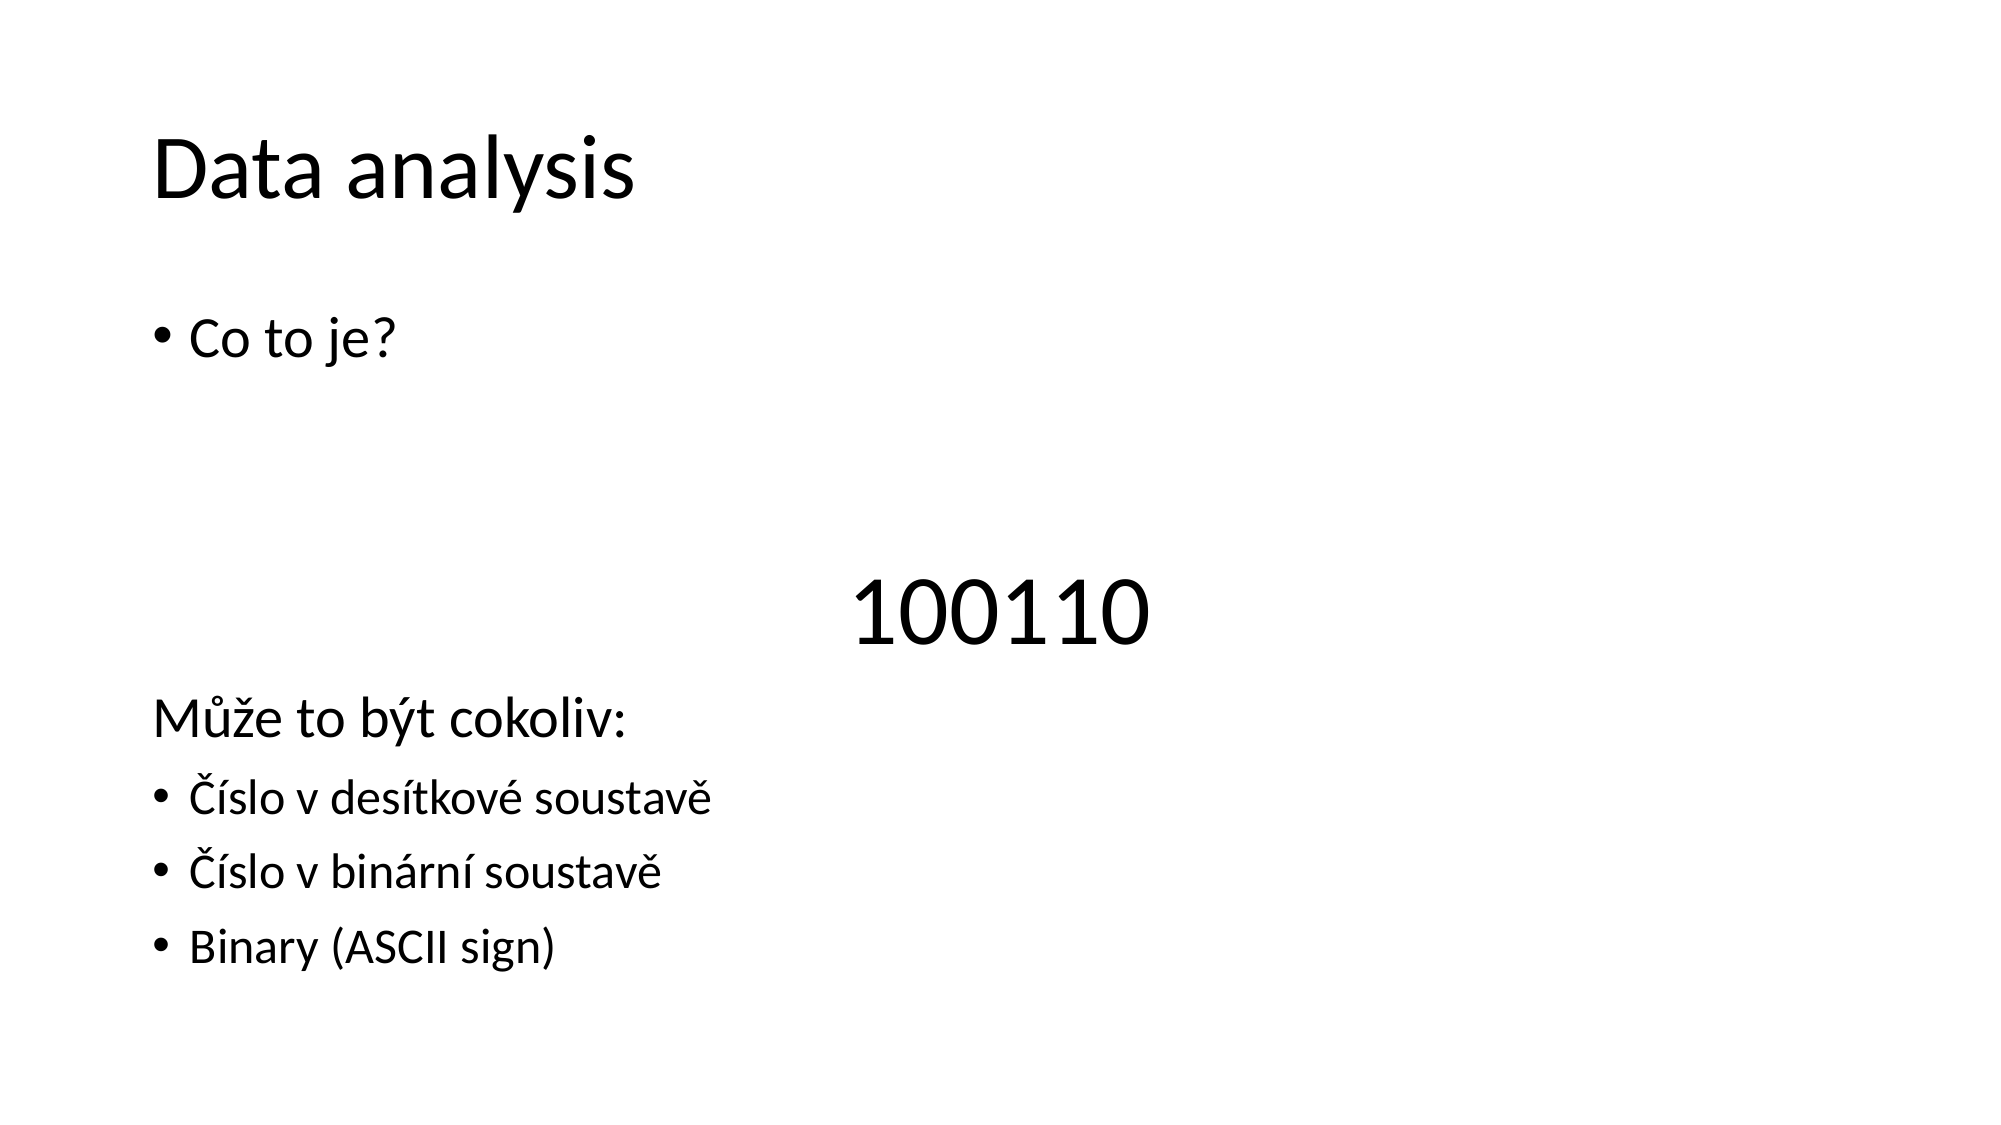

# Data analysis
Co to je?

100110
Může to být cokoliv:
Číslo v desítkové soustavě
Číslo v binární soustavě
Binary (ASCII sign)